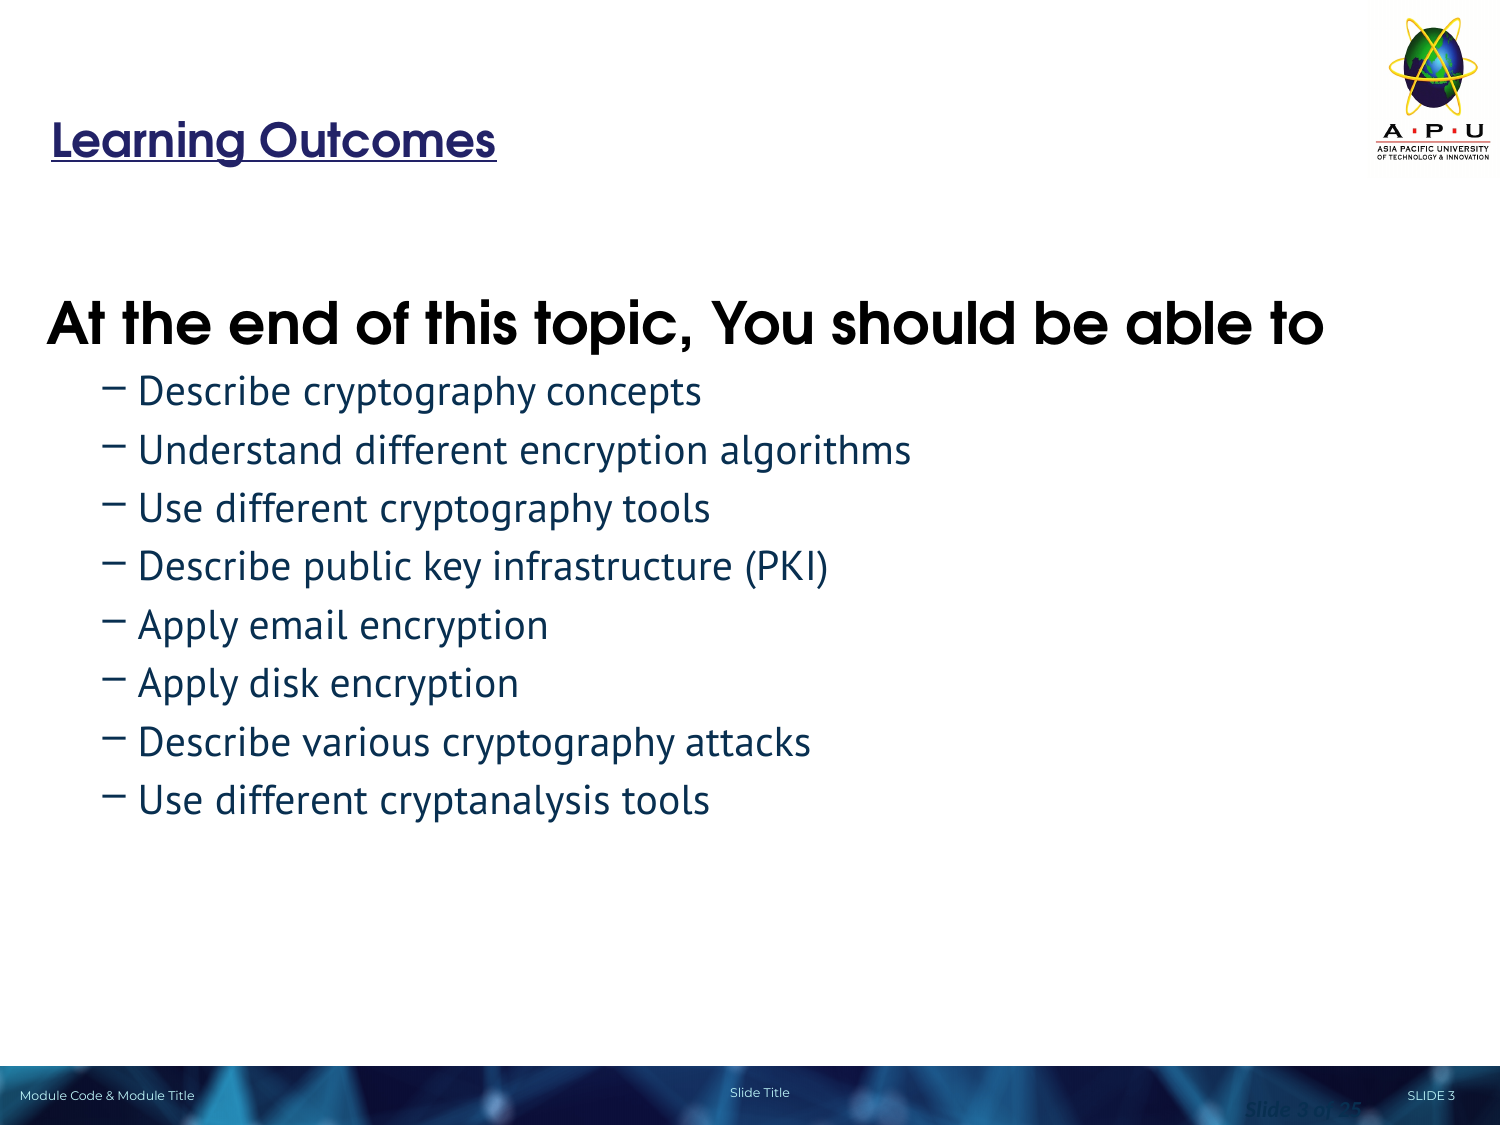

# Learning Outcomes
At the end of this topic, You should be able to
Describe cryptography concepts
Understand different encryption algorithms
Use different cryptography tools
Describe public key infrastructure (PKI)
Apply email encryption
Apply disk encryption
Describe various cryptography attacks
Use different cryptanalysis tools